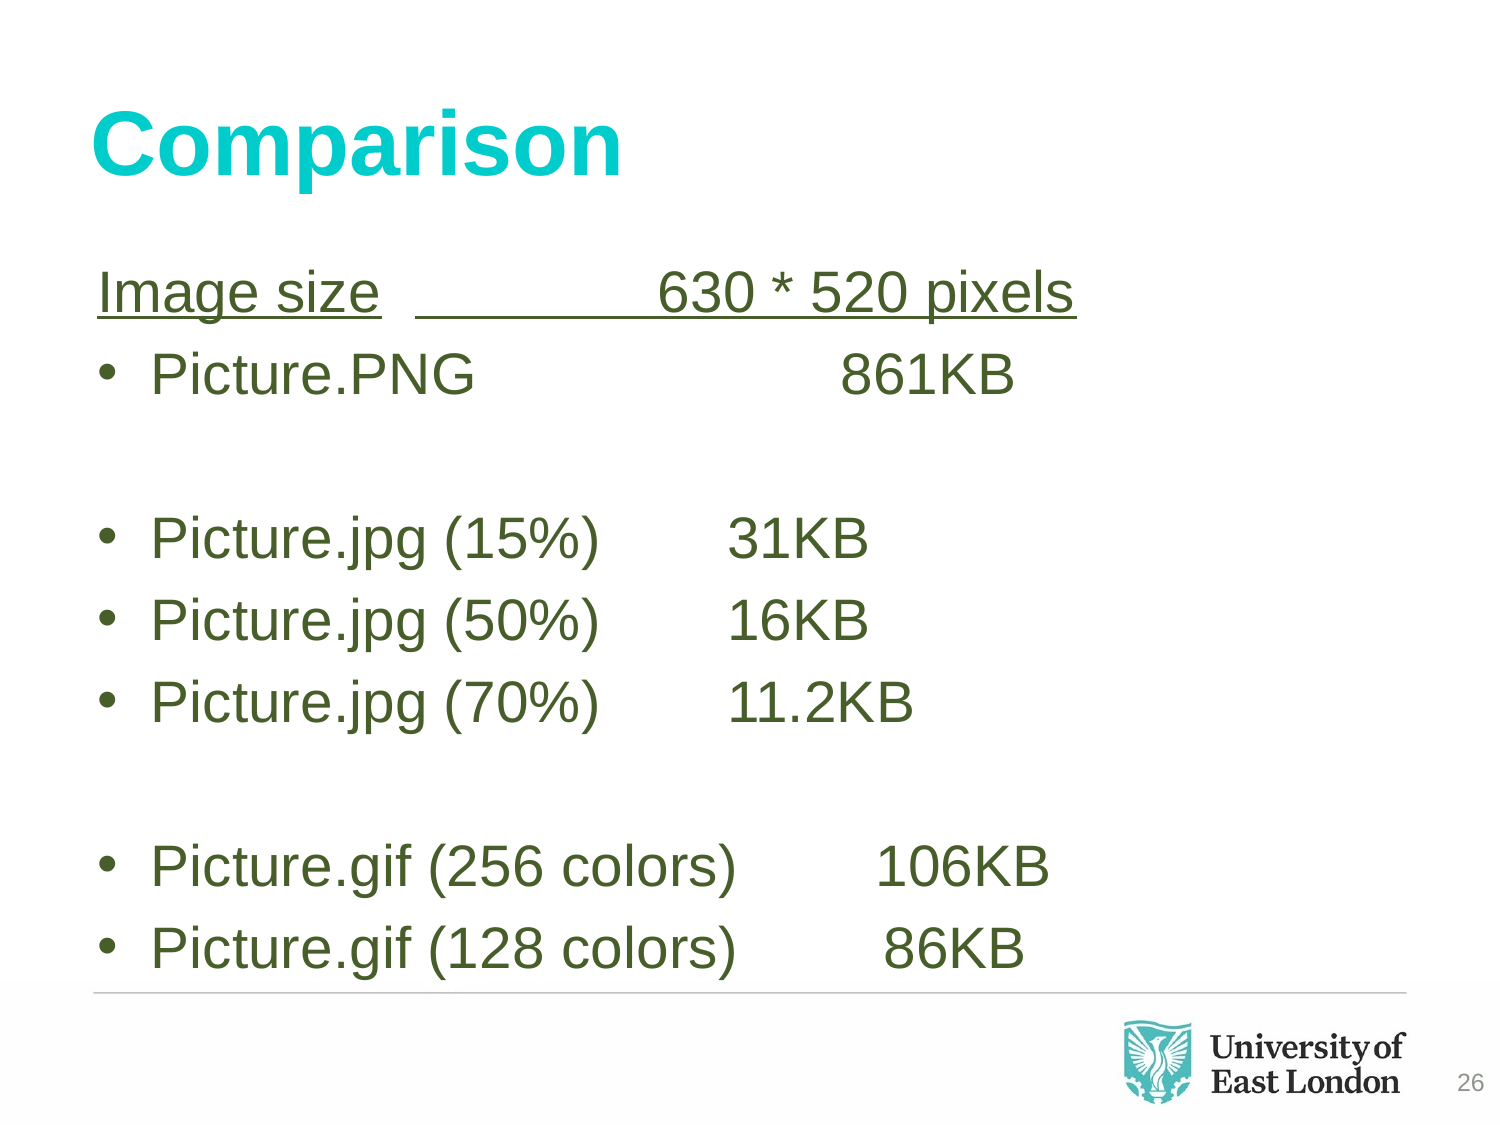

# Comparison
Image size	               630 * 520 pixels
Picture.PNG 		          861KB

Picture.jpg (15%)		   31KB
Picture.jpg (50%)		   16KB
Picture.jpg (70%)		   11.2KB

Picture.gif (256 colors)	    106KB
Picture.gif (128 colors)         86KB

26